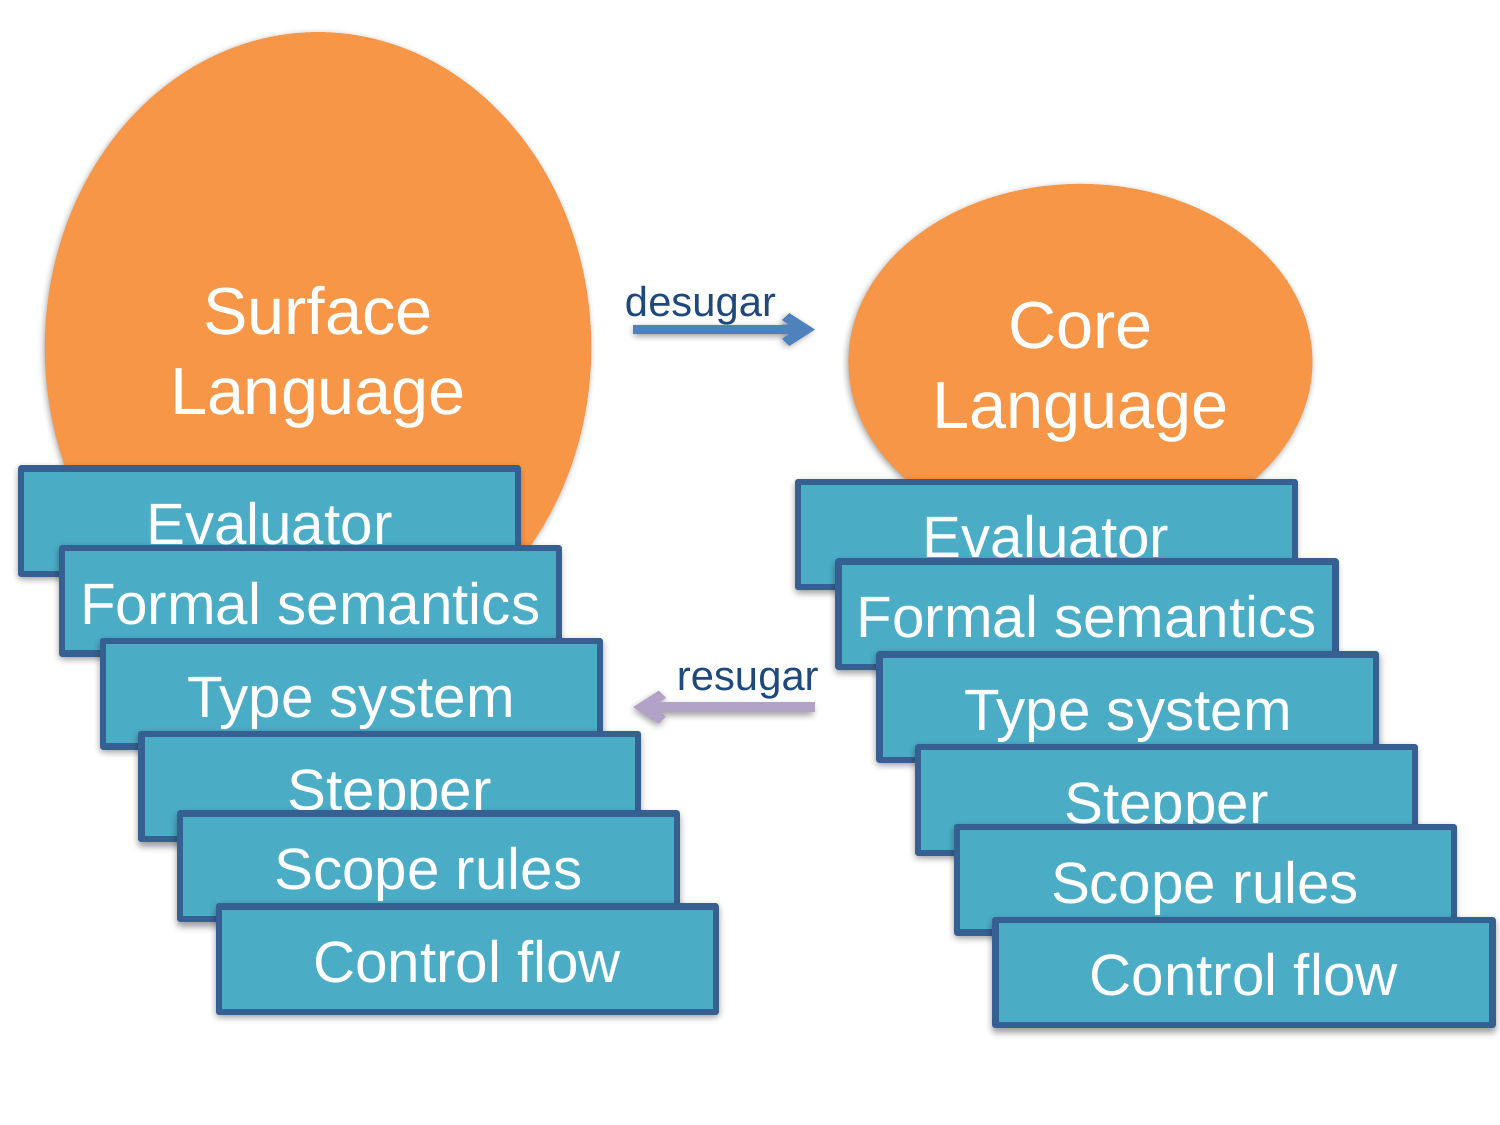

Surface Language
Core
Language
desugar
Evaluator
Formal semantics
Type system
Stepper
Scope rules
Control flow
Evaluator
Formal semantics
Type system
Stepper
Scope rules
Control flow
resugar